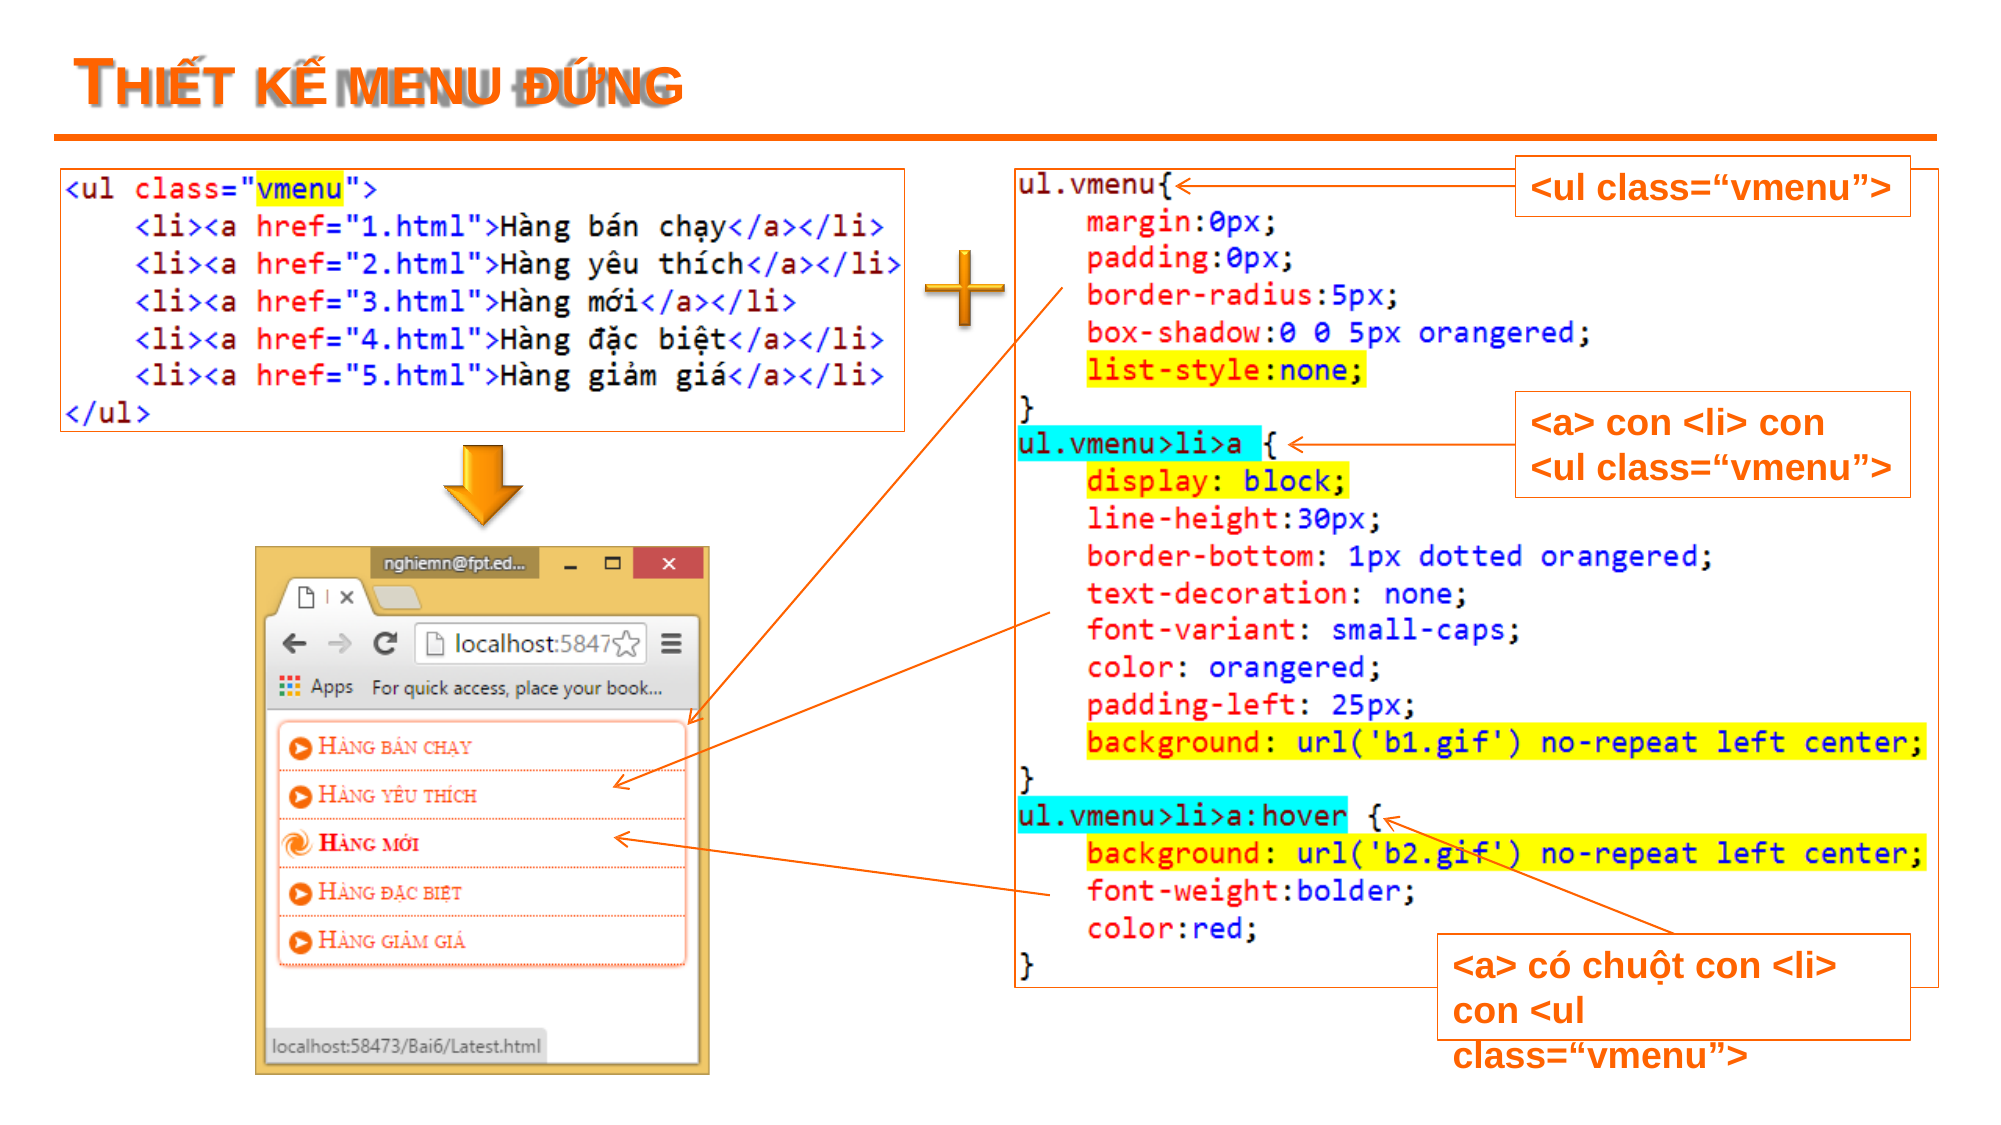

# THIẾT KẾ MENU ĐỨNG

<ul class=“vmenu”>

<a> con <li> con
<ul class=“vmenu”>

<a> có chuột con <li> con <ul class=“vmenu”>